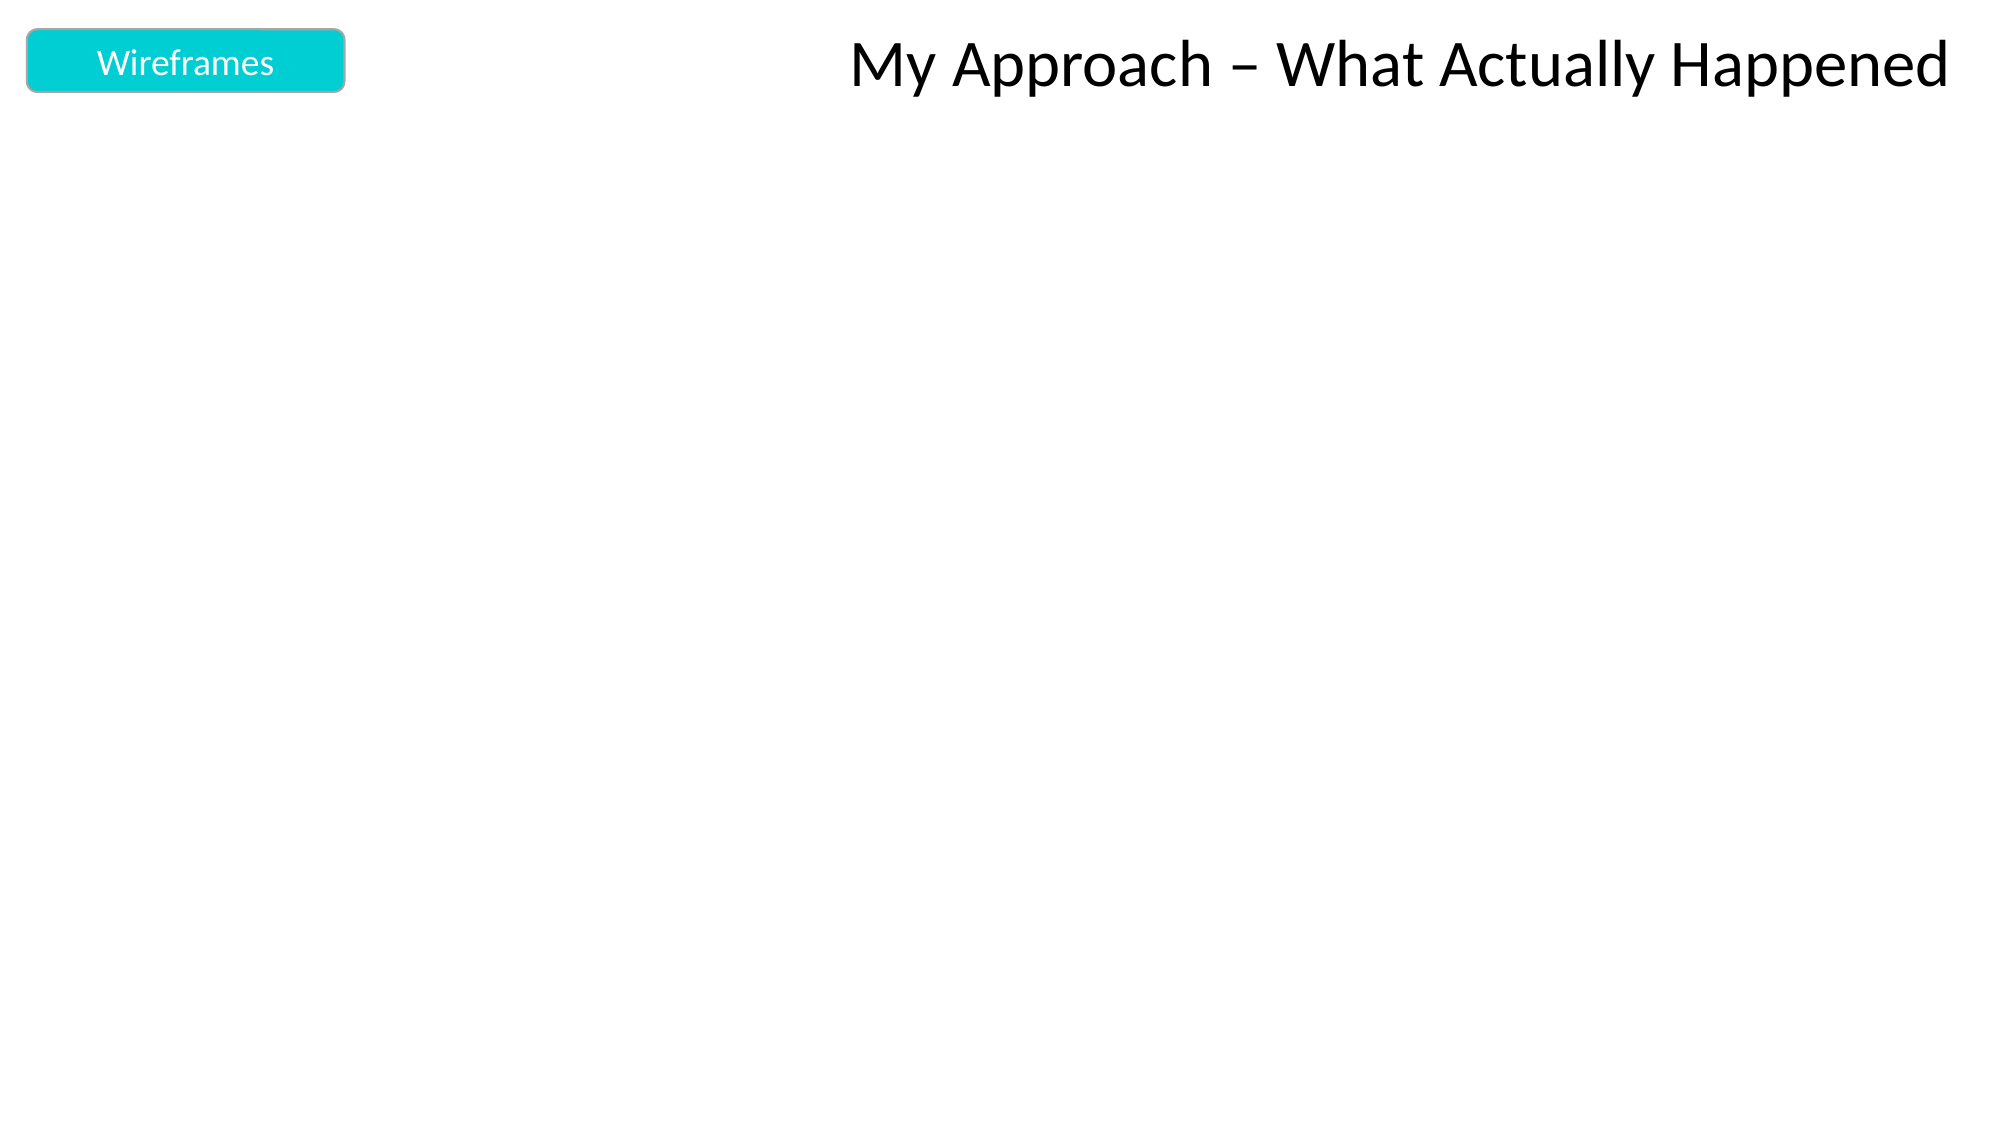

My Approach – What Actually Happened
Wireframes